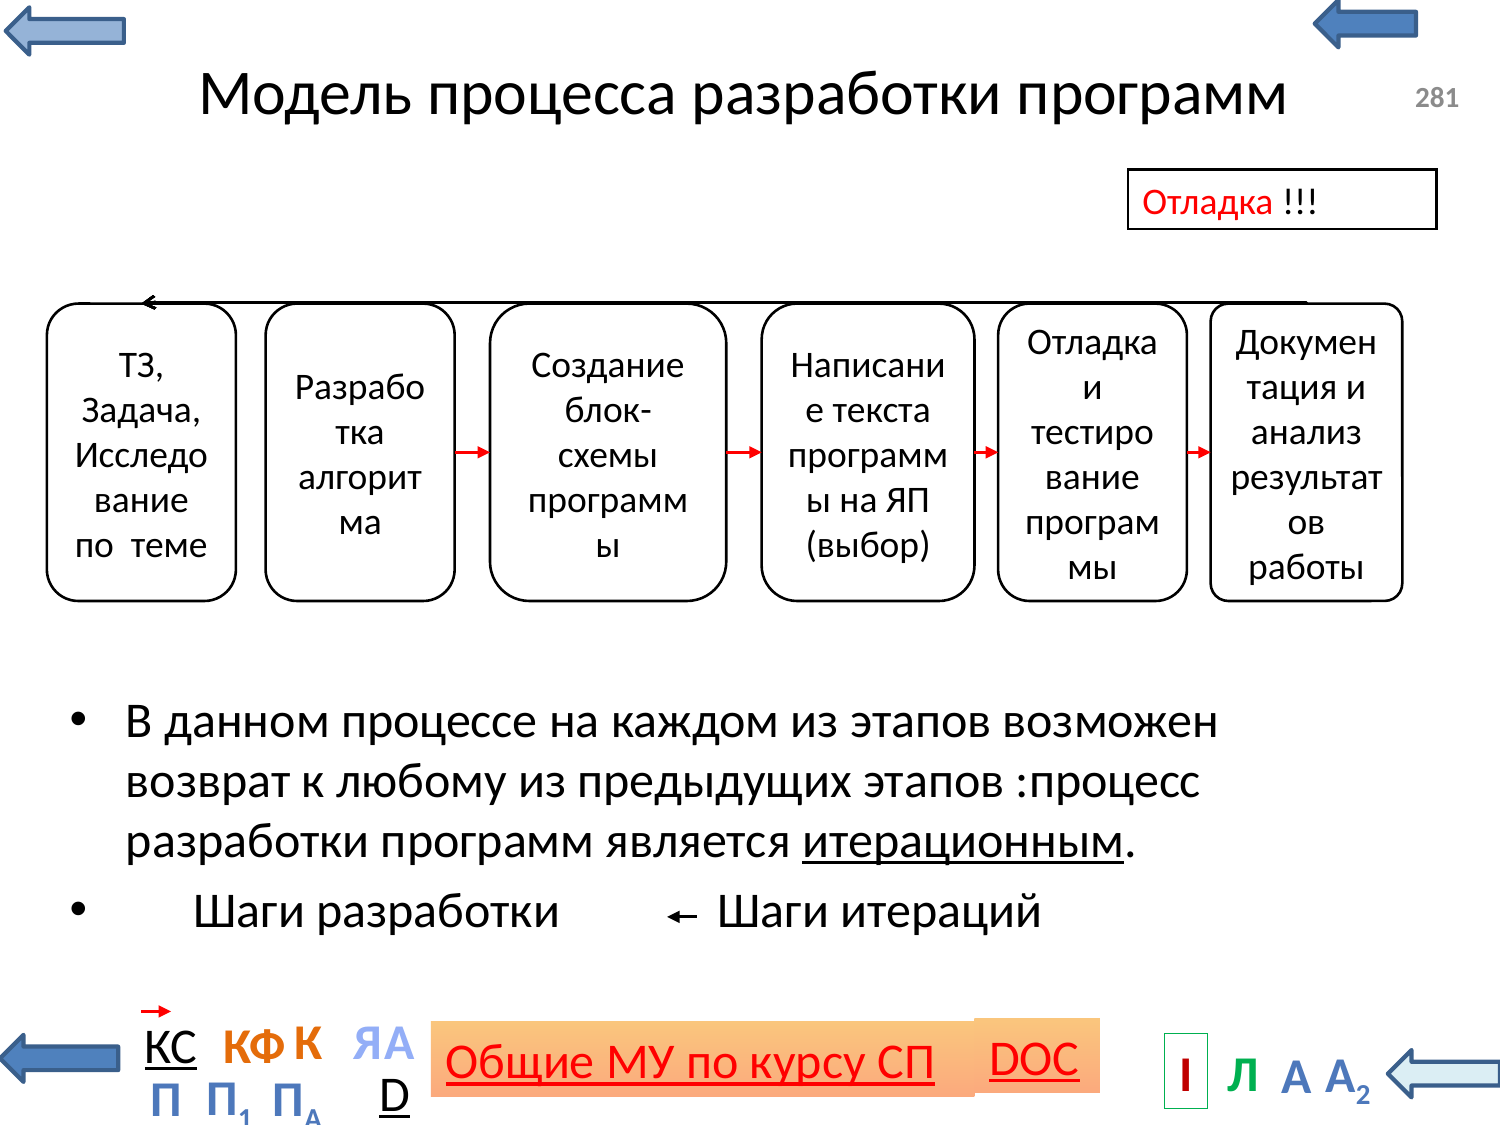

# Модель процесса разработки программ
281
Отладка !!!
ТЗ, Задача, Исследование по  теме
Разработка алгоритма
Создание блок-схемы программы
Написание текста программы на ЯП (выбор)
Отладка и тестирование программы
Документация и анализ результатов работы
В данном процессе на каждом из этапов возможен возврат к любому из предыдущих этапов :процесс разработки программ является итерационным.
      Шаги разработки              Шаги итераций